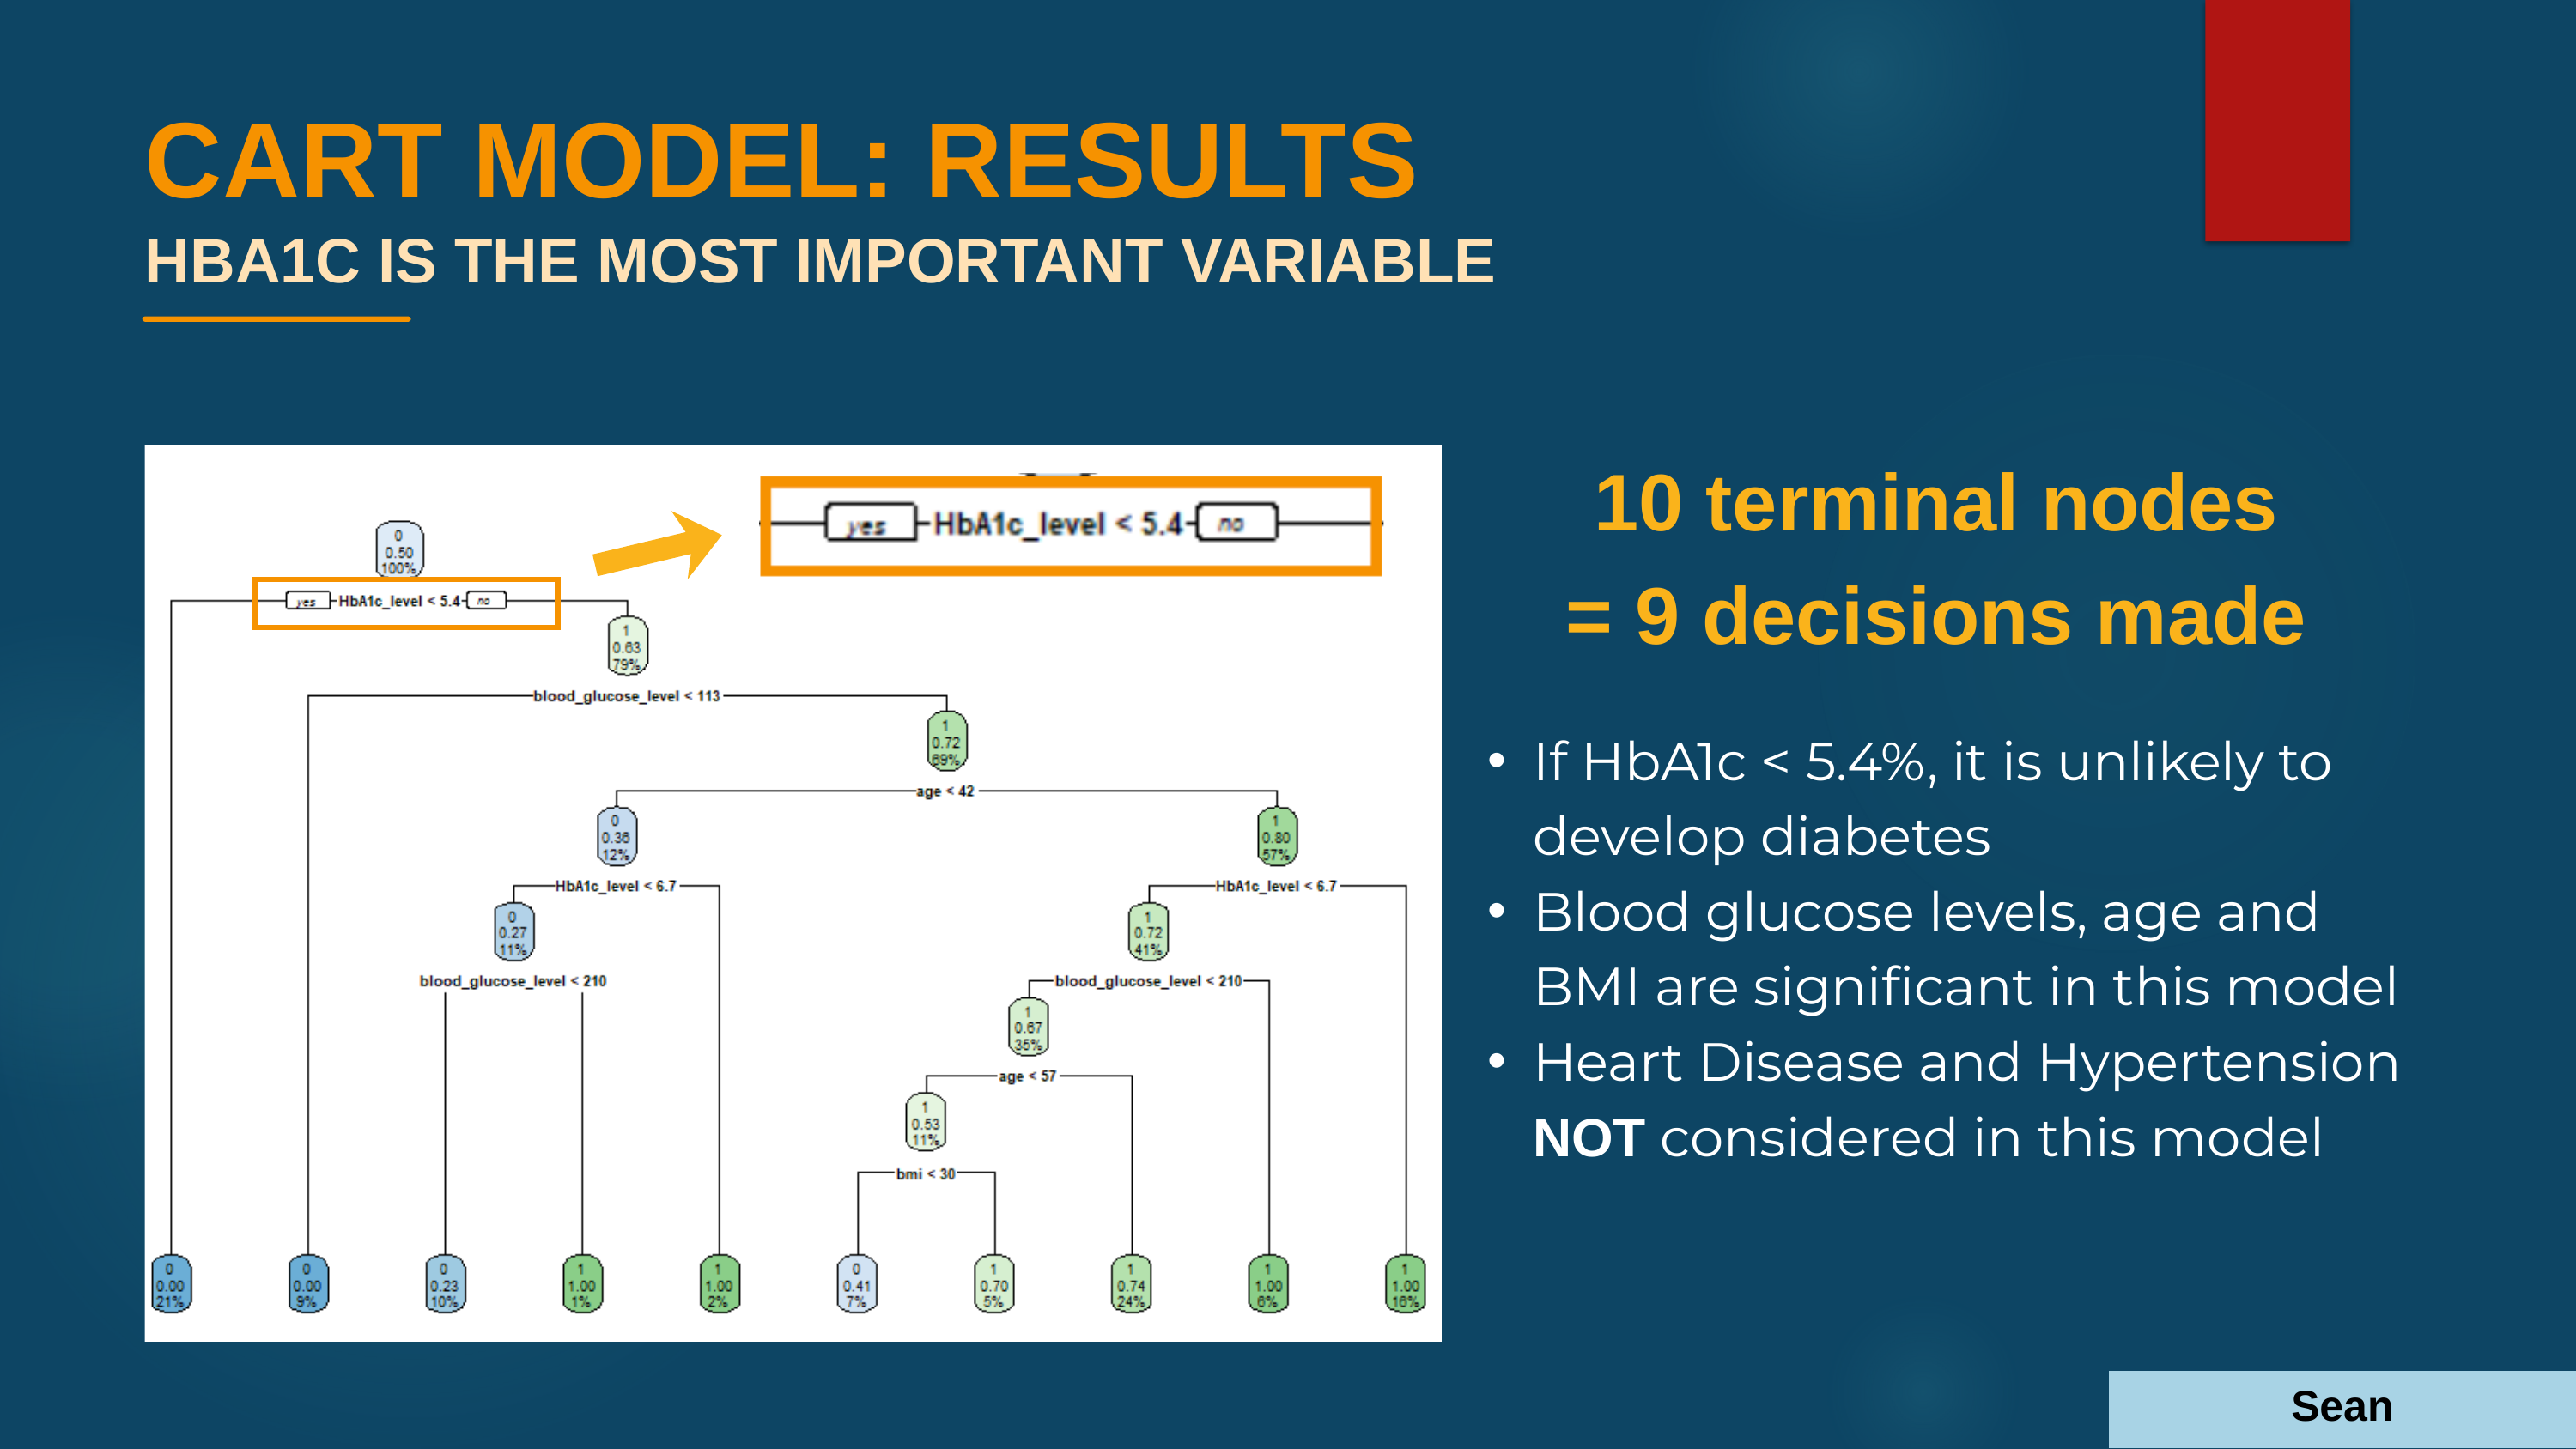

CART MODEL: RESULTS
HBA1C IS THE MOST IMPORTANT VARIABLE

10 terminal nodes
= 9 decisions made

If HbA1c < 5.4%, it is unlikely to develop diabetes
Blood glucose levels, age and BMI are significant in this model
Heart Disease and Hypertension NOT considered in this model

Sean